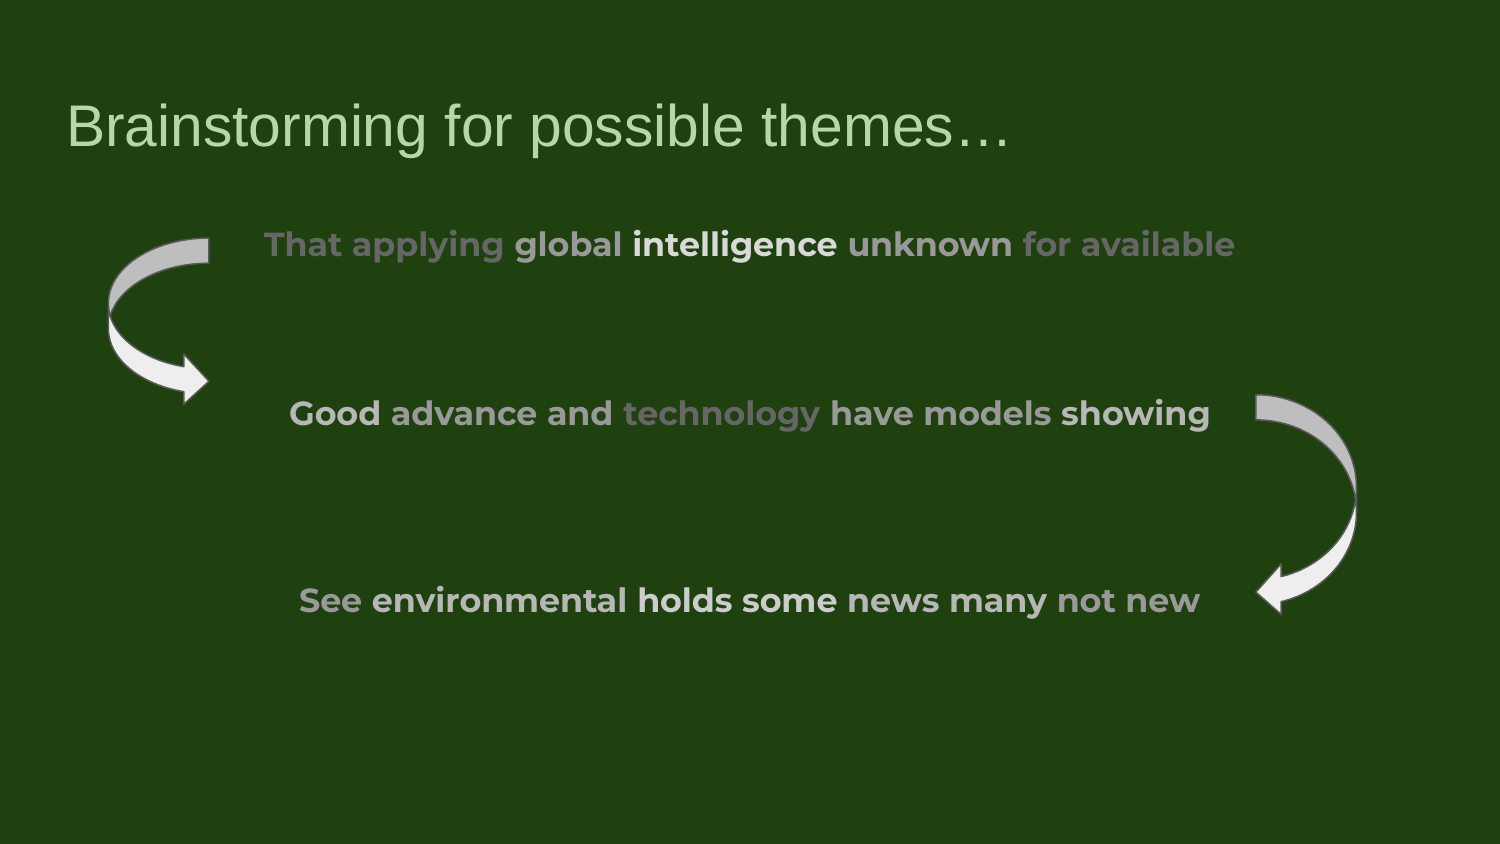

# Brainstorming for possible themes…
That applying global intelligence unknown for available

Good advance and technology have models showing

See environmental holds some news many not new